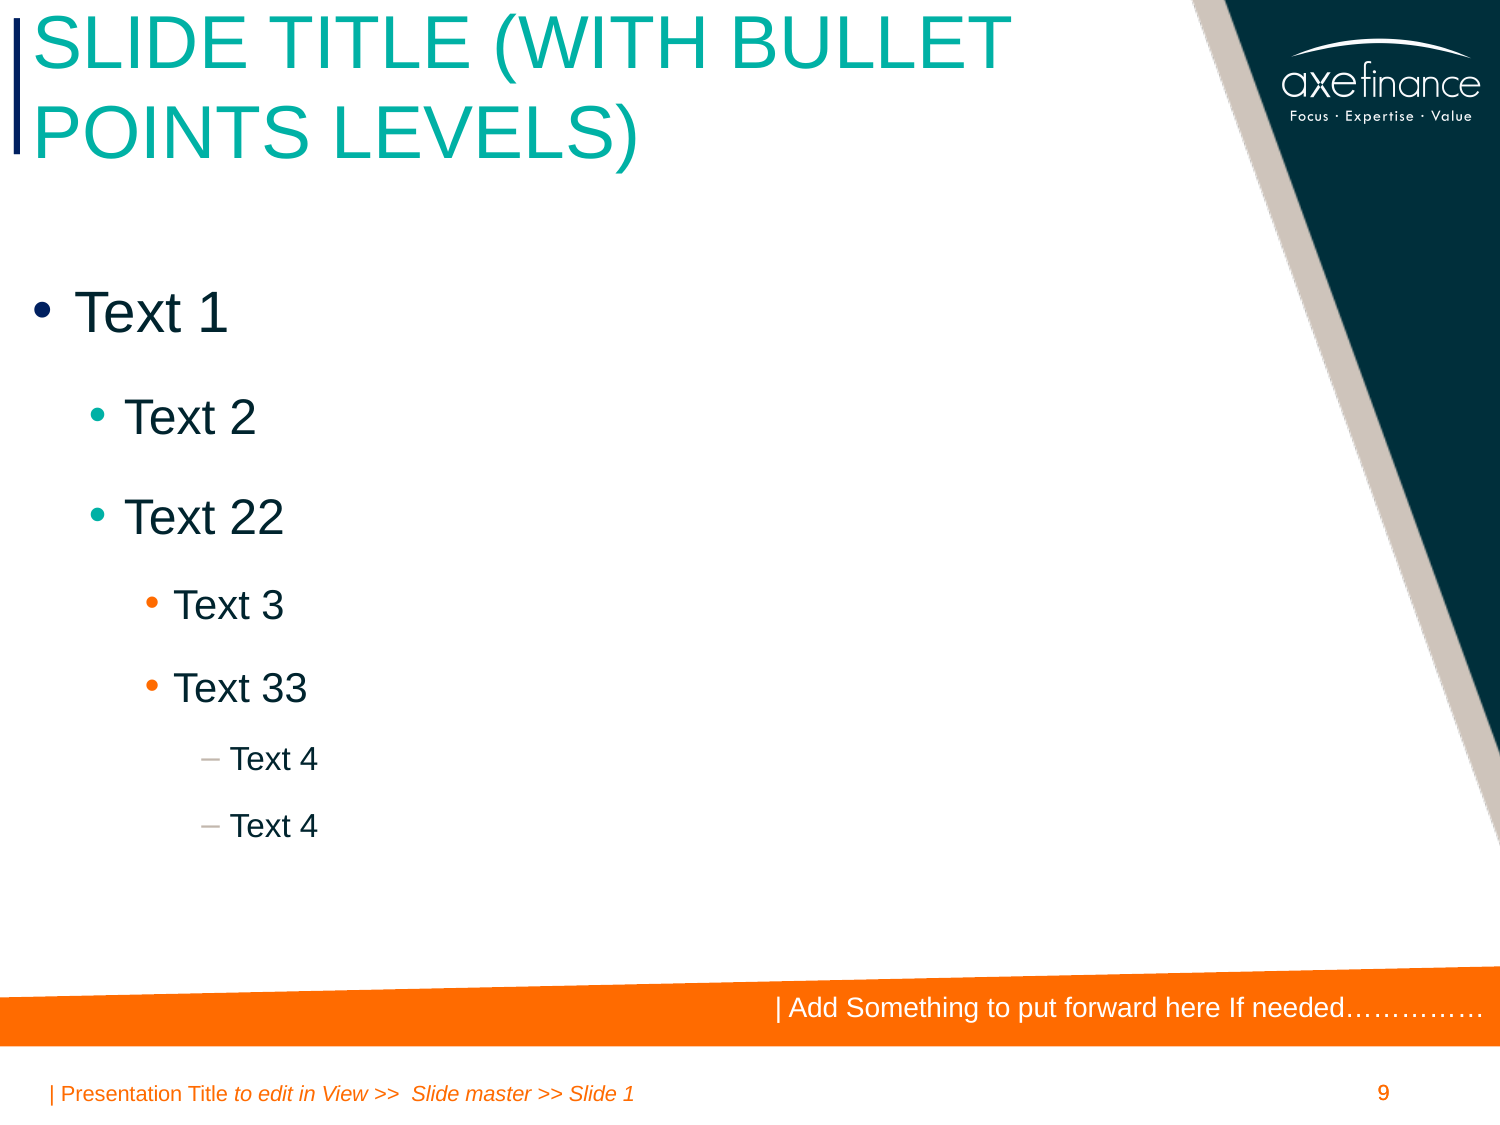

# Slide Title (with bullet points levels)
Text 1
Text 2
Text 22
Text 3
Text 33
Text 4
Text 4
| Add Something to put forward here If needed……………